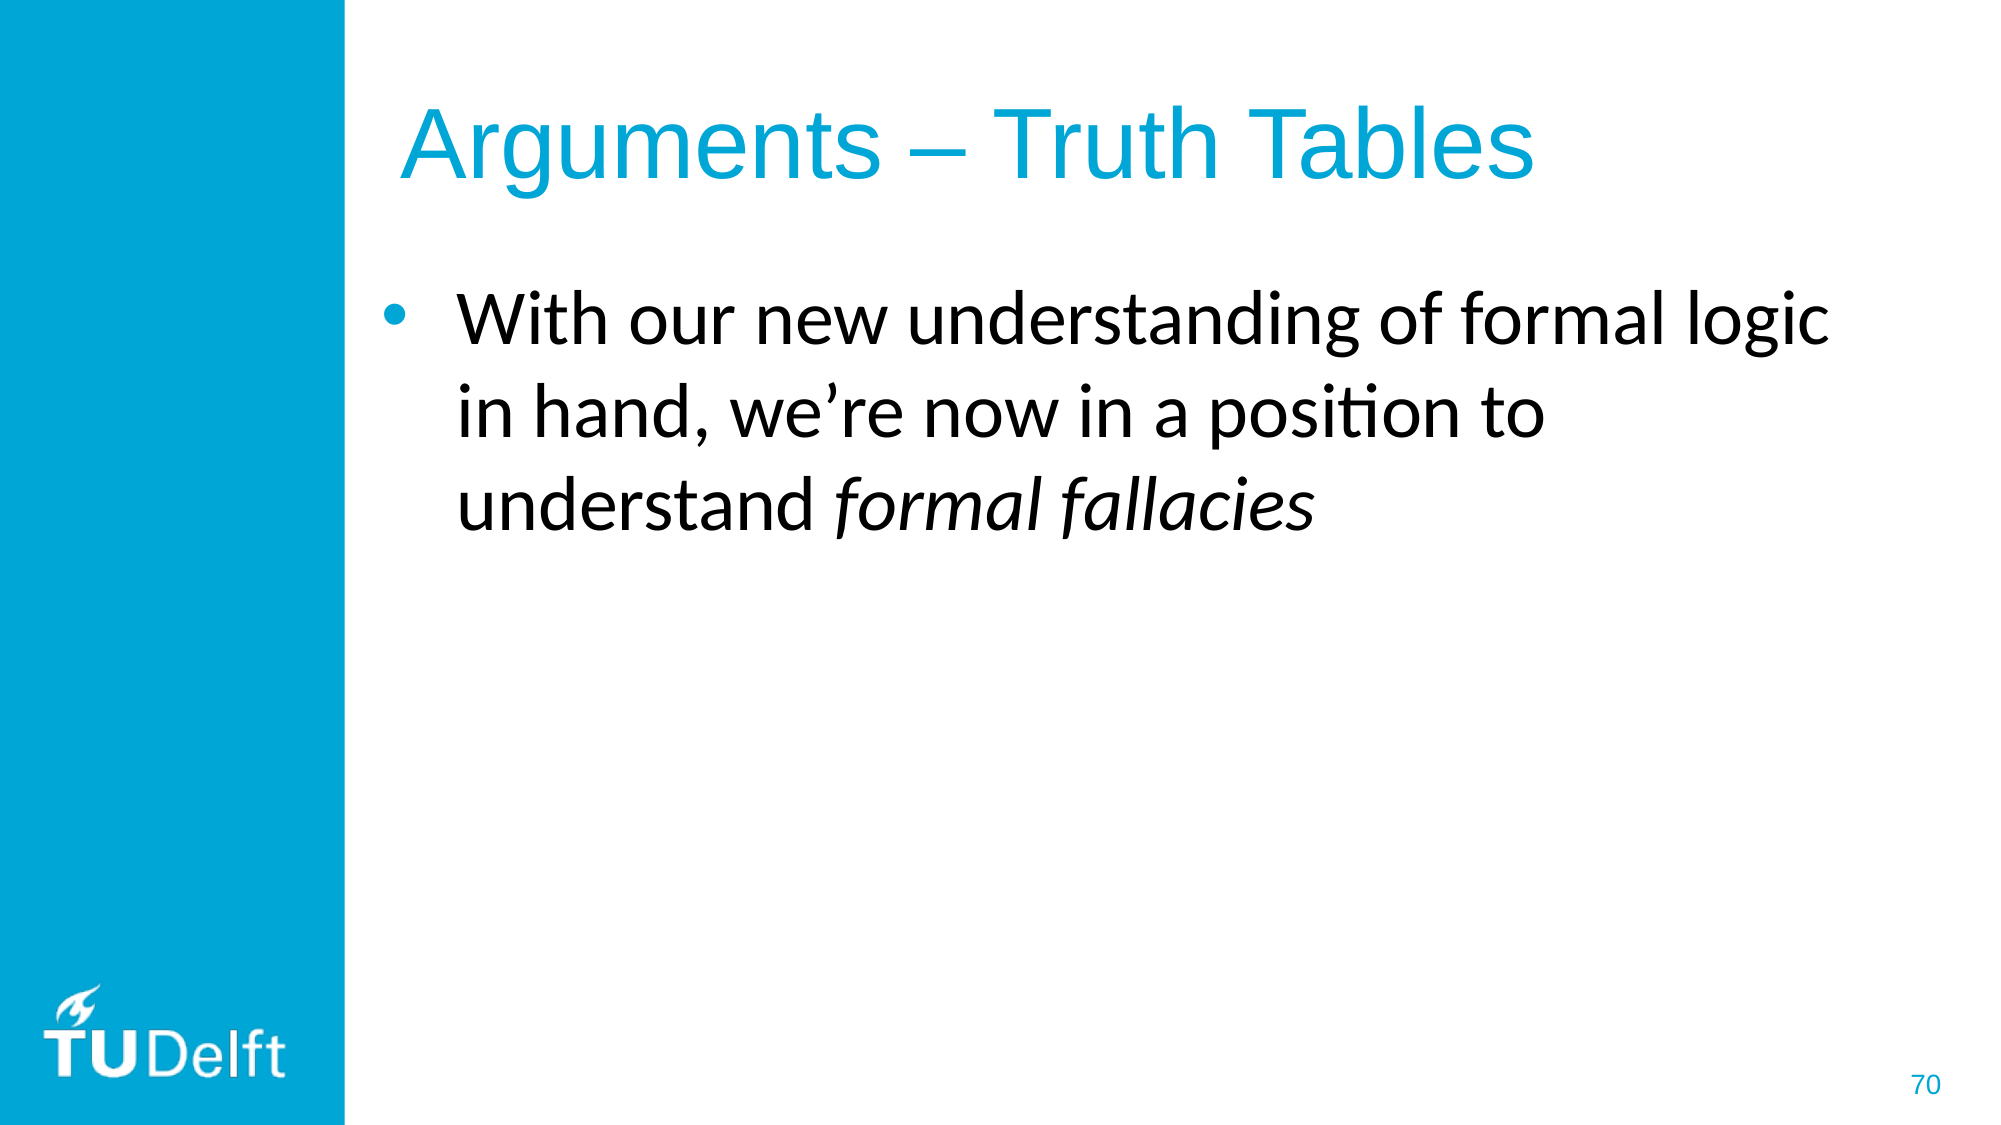

# Arguments – Truth Tables
With our new understanding of formal logic in hand, we’re now in a position to understand formal fallacies